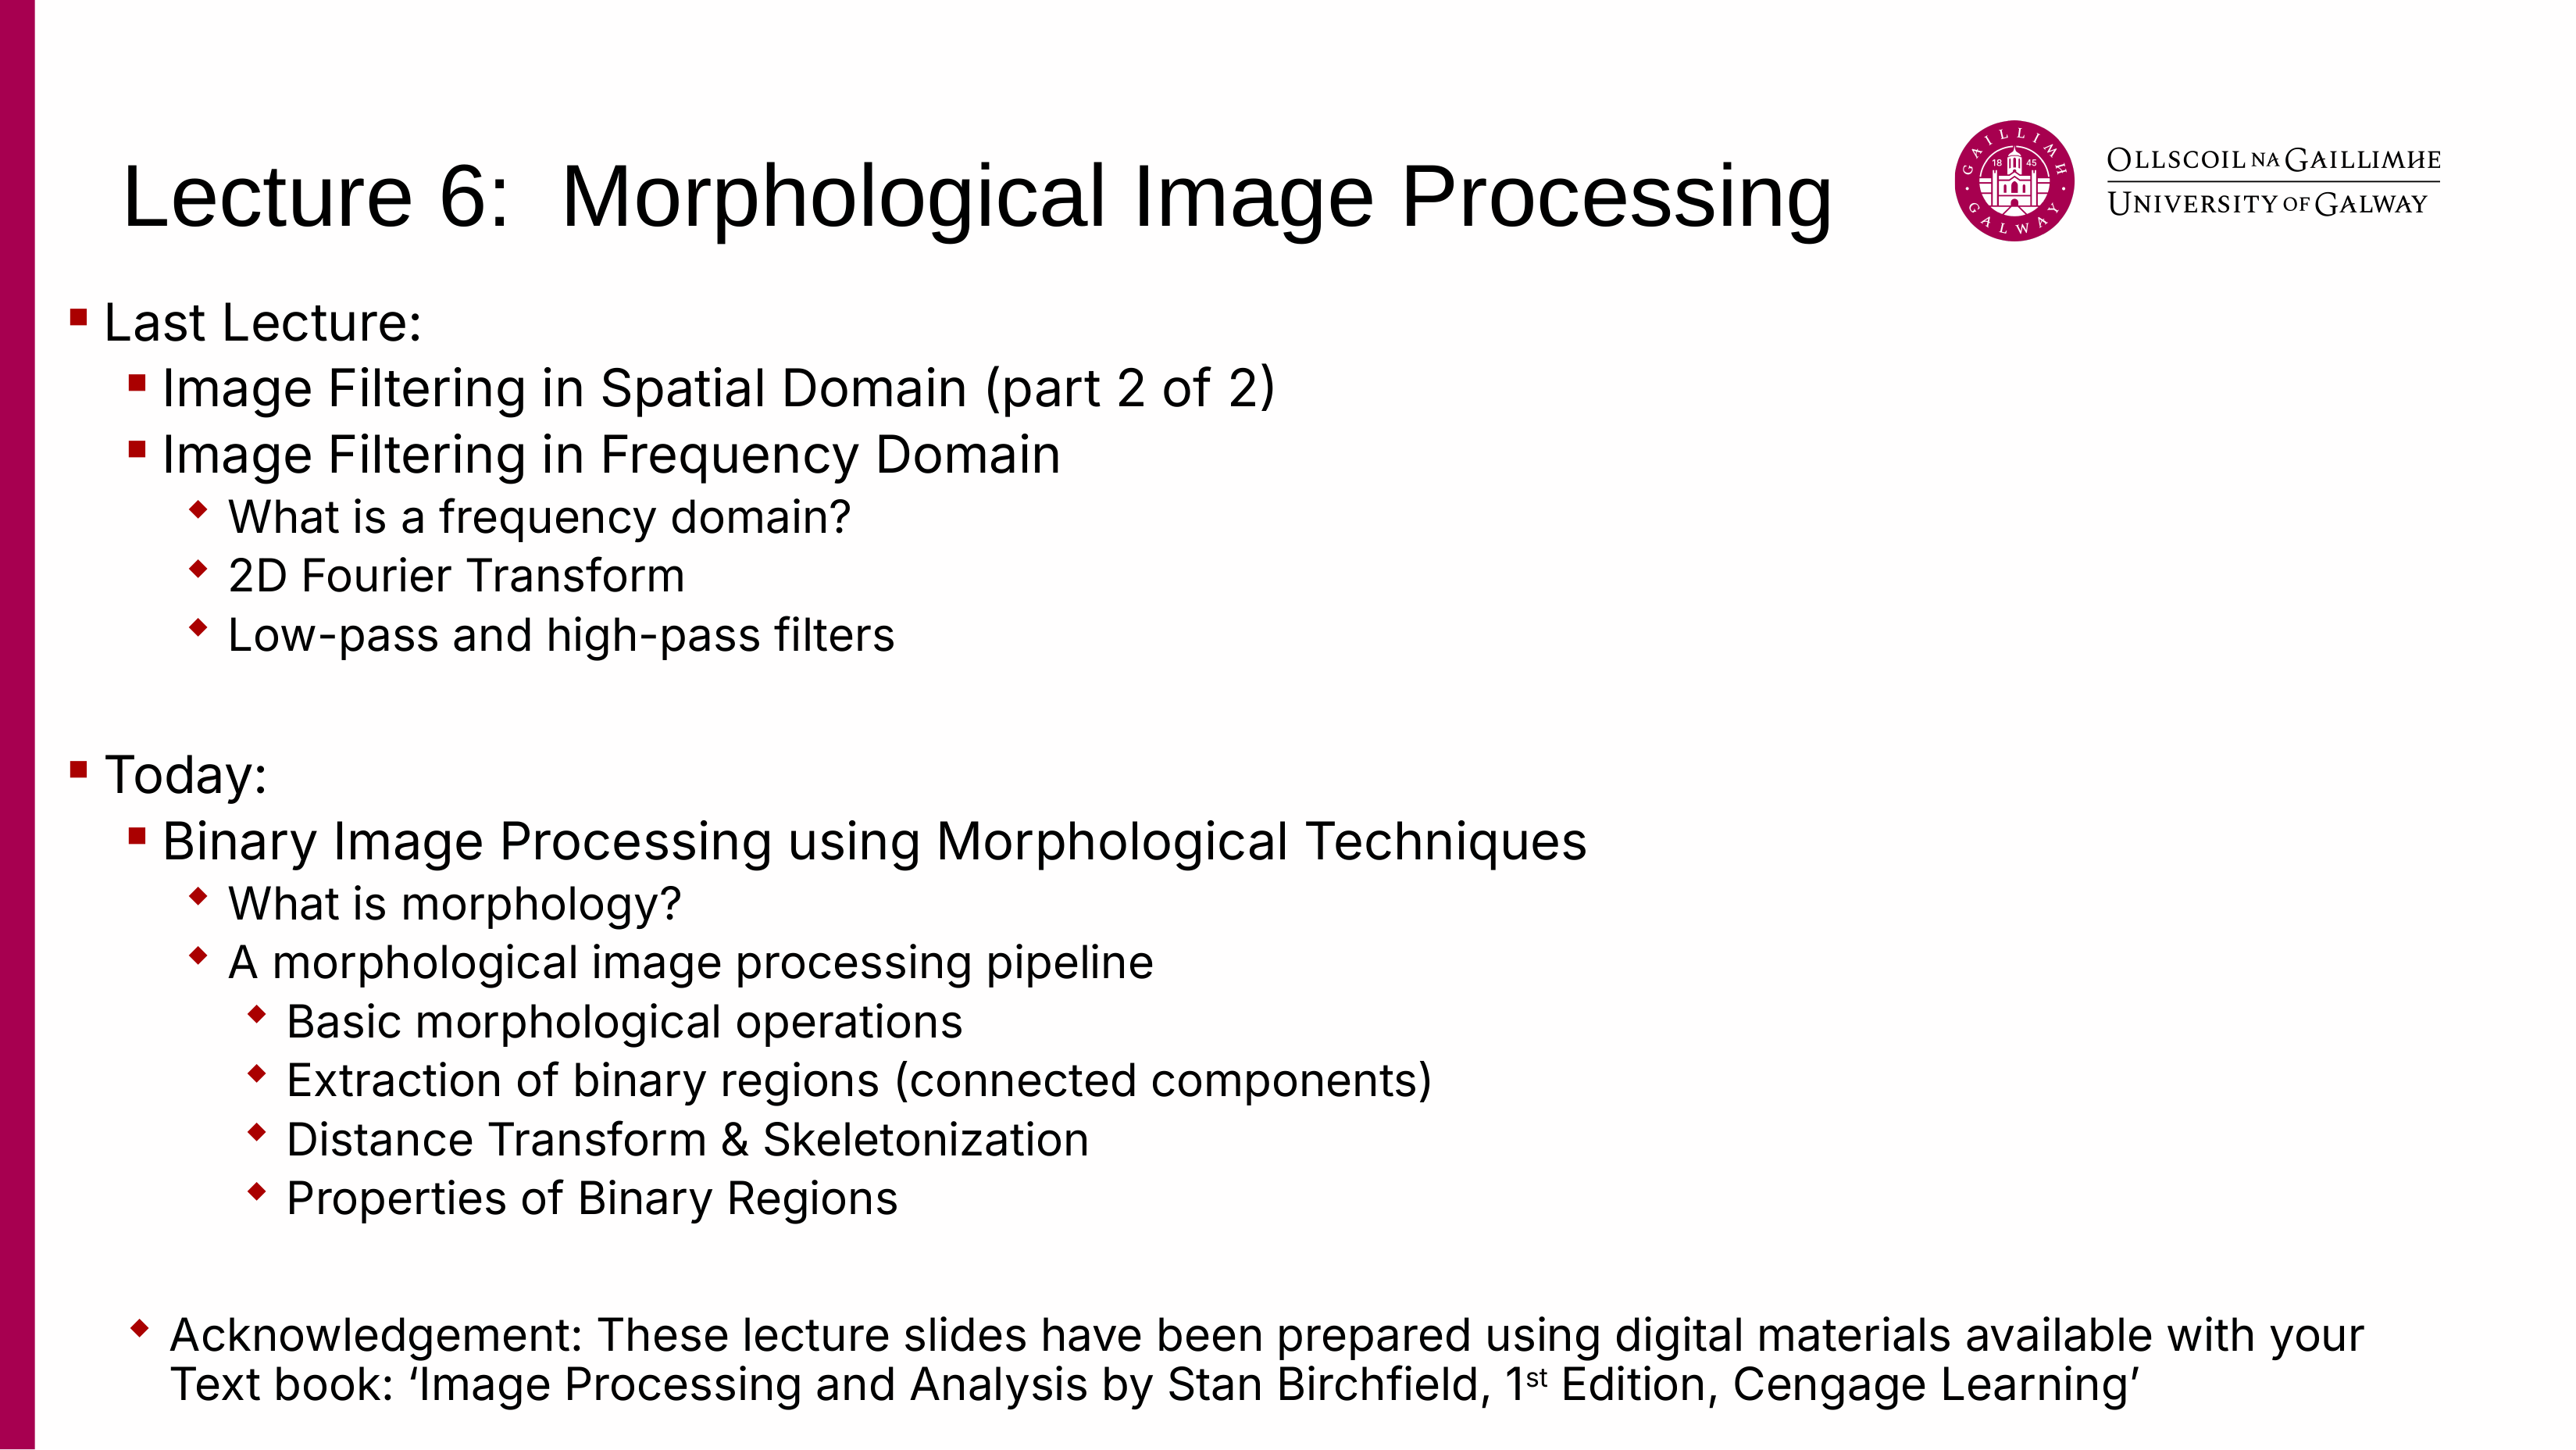

# Lecture 6:  Morphological Image Processing
Last Lecture:
Image Filtering in Spatial Domain (part 2 of 2)
Image Filtering in Frequency Domain
What is a frequency domain?
2D Fourier Transform
Low-pass and high-pass filters

Today:
Binary Image Processing using Morphological Techniques
What is morphology?
A morphological image processing pipeline
Basic morphological operations
Extraction of binary regions (connected components)
Distance Transform & Skeletonization
Properties of Binary Regions

Acknowledgement: These lecture slides have been prepared using digital materials available with your Text book: ‘Image Processing and Analysis by Stan Birchfield, 1st Edition, Cengage Learning’